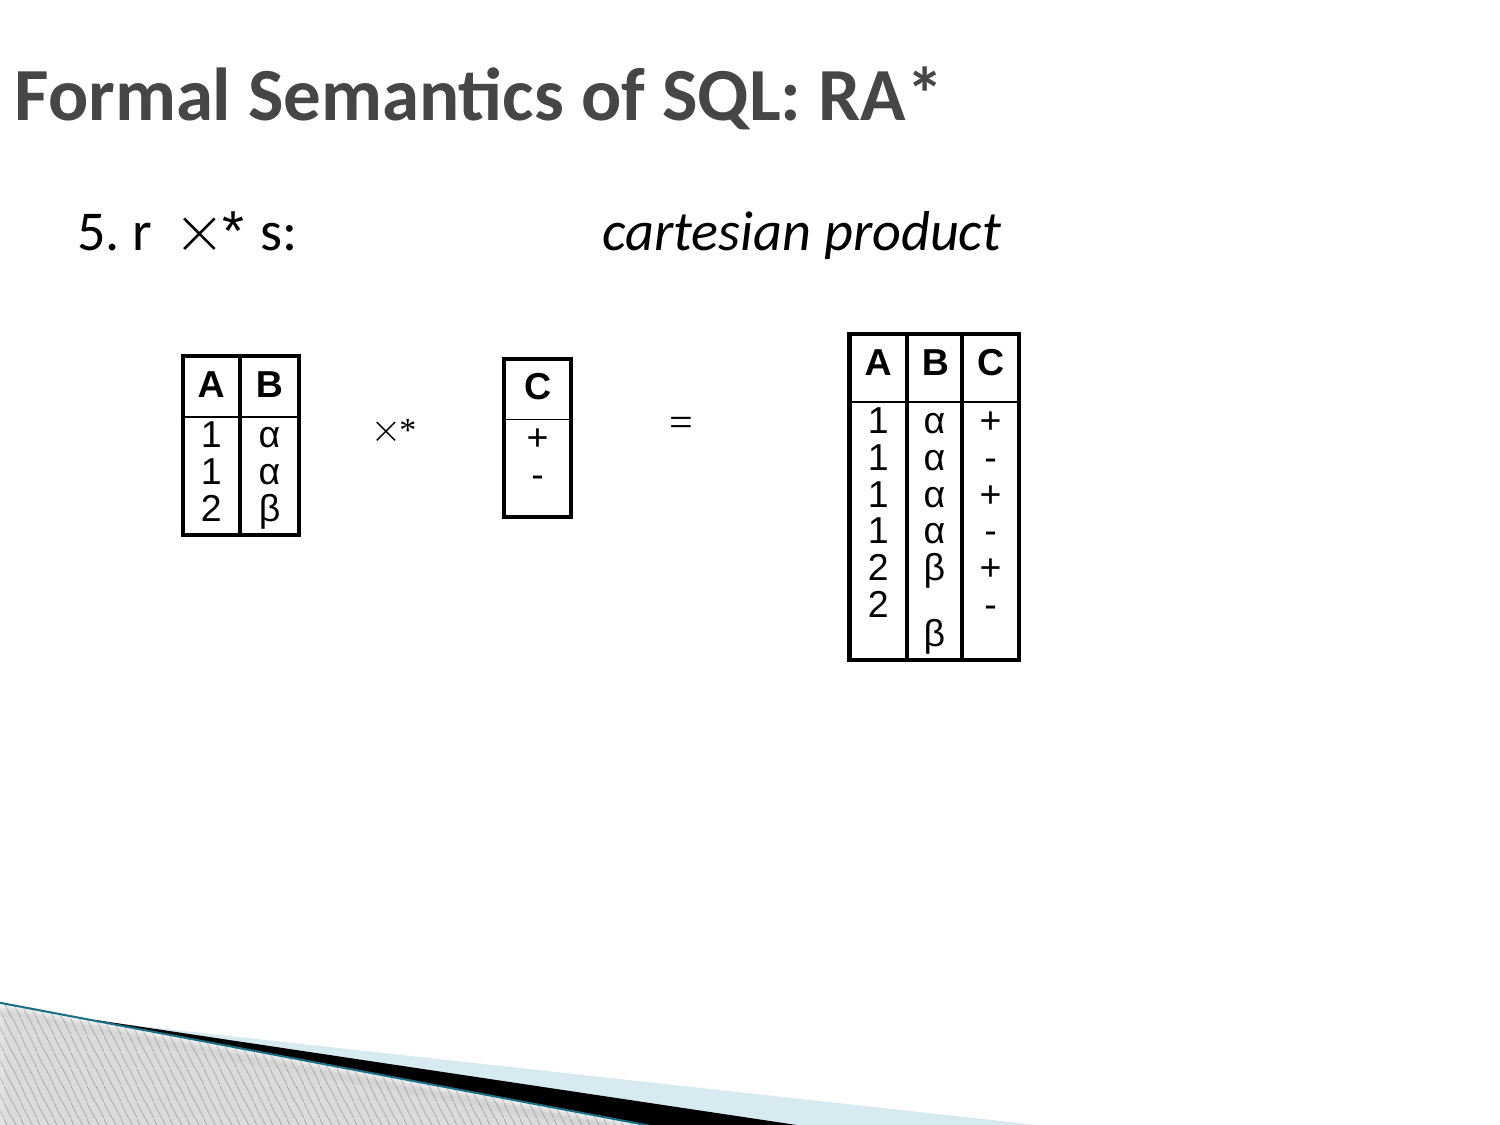

# Formal Semantics of SQL: RA*
5. r  ×* s: 		cartesian product
| A | B | C |
| --- | --- | --- |
| 1 1 1 1 2 2 | α α α α β β | + - + - + - |
| A | B |
| --- | --- |
| 1 1 2 | α α β |
| C |
| --- |
| + - |
=
×*